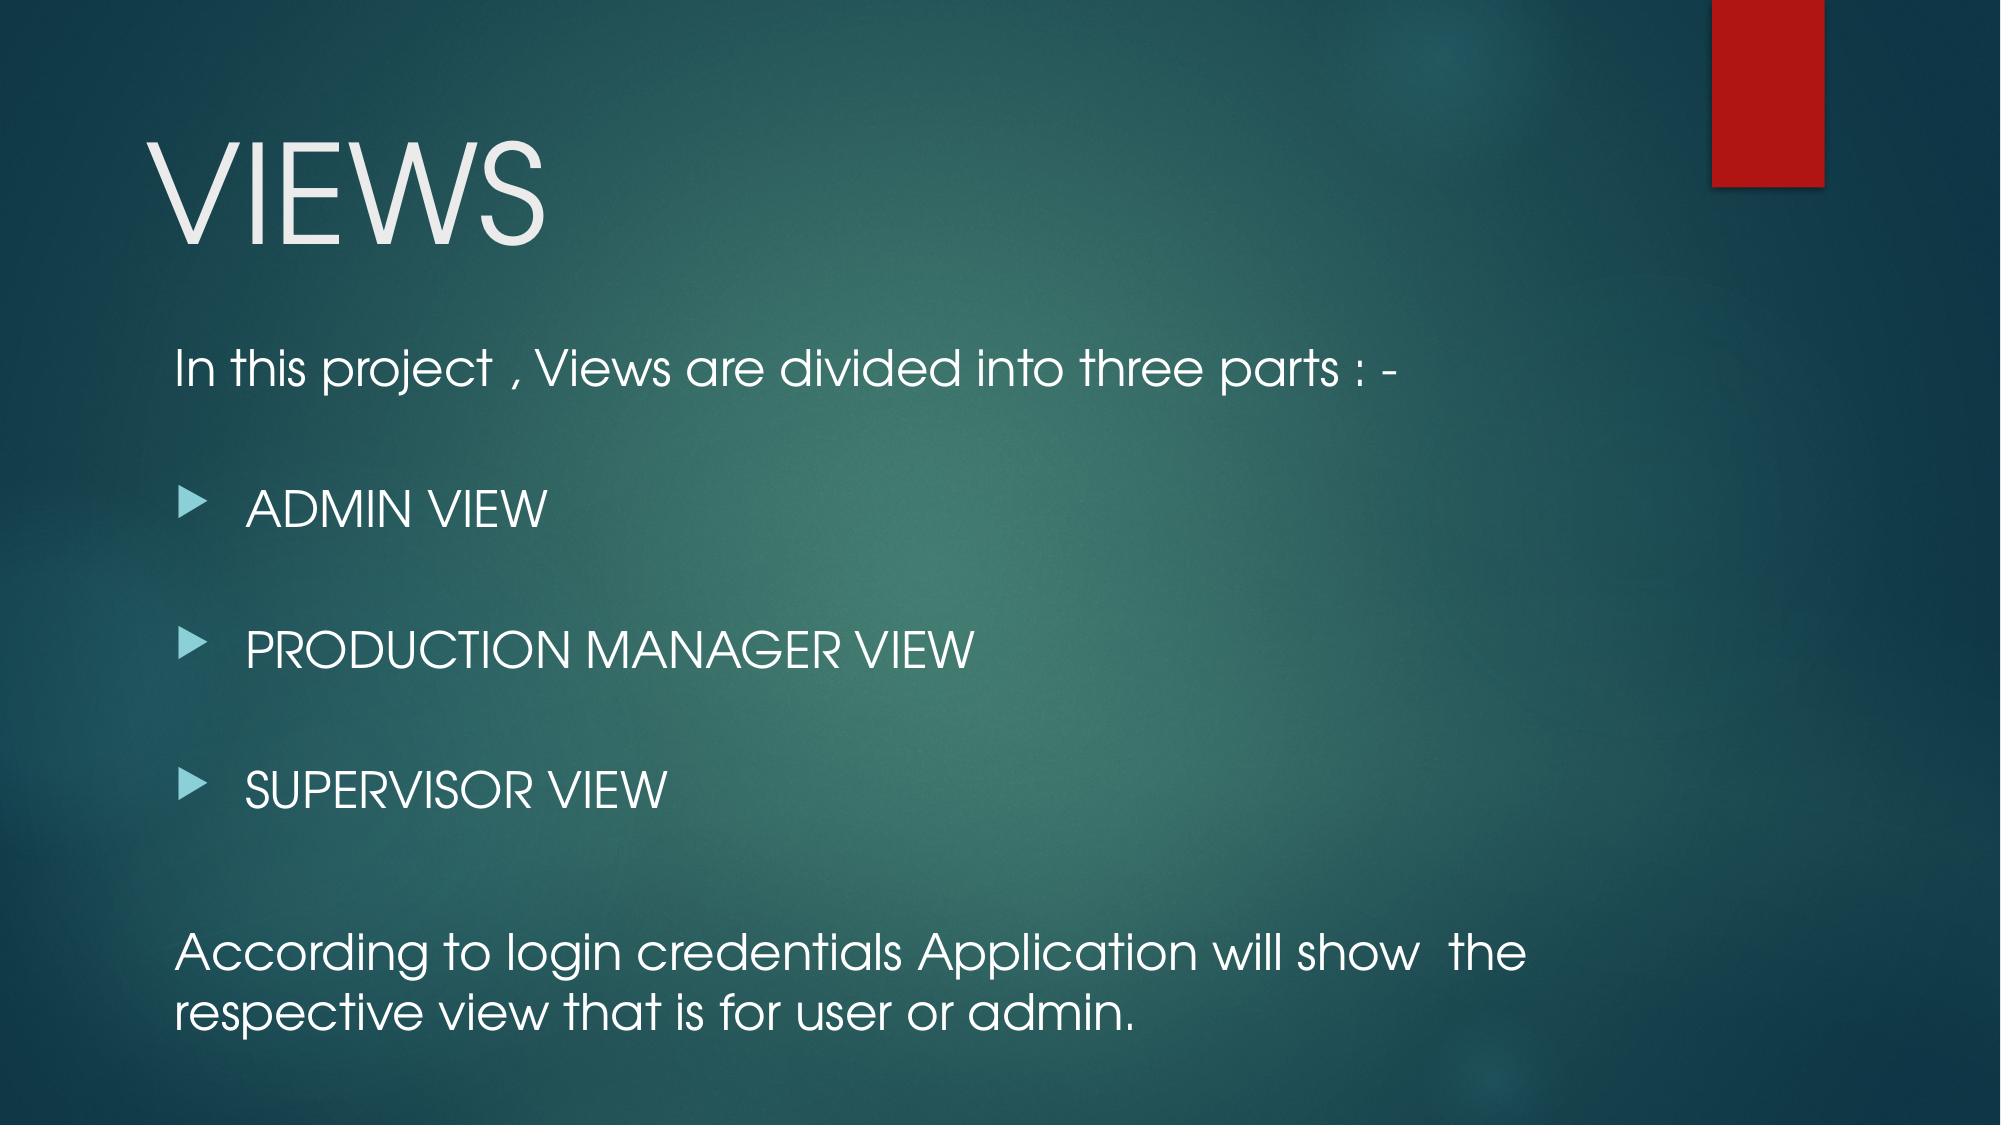

VIEWS
In this project , Views are divided into three parts : -
 ADMIN VIEW
 PRODUCTION MANAGER VIEW
 SUPERVISOR VIEW

According to login credentials Application will show  the  respective view that is for user or admin.